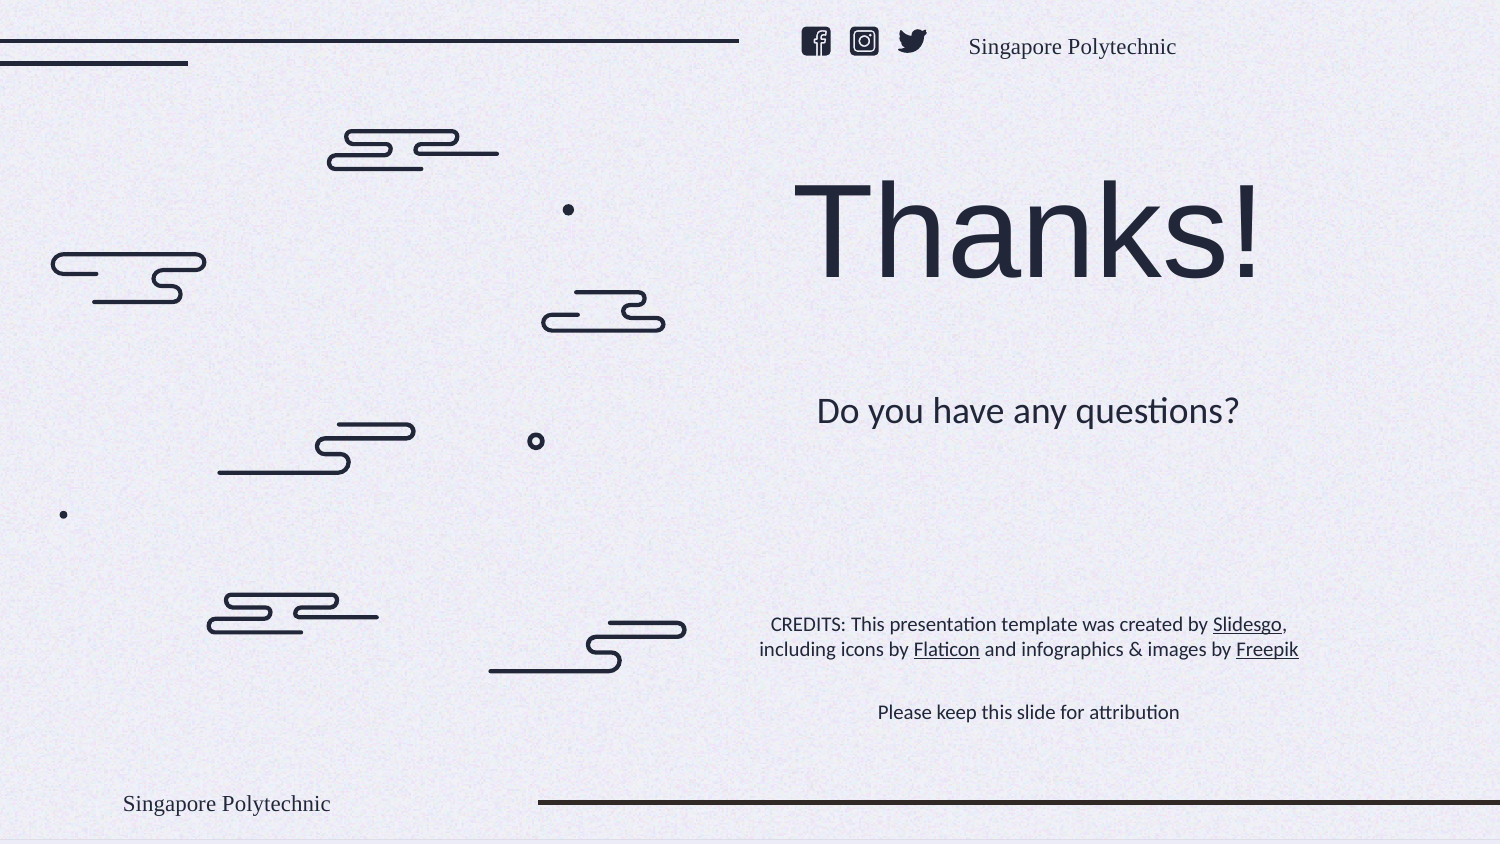

Singapore Polytechnic

# Thanks!

Do you have any questions?

Please keep this slide for attribution
Singapore Polytechnic